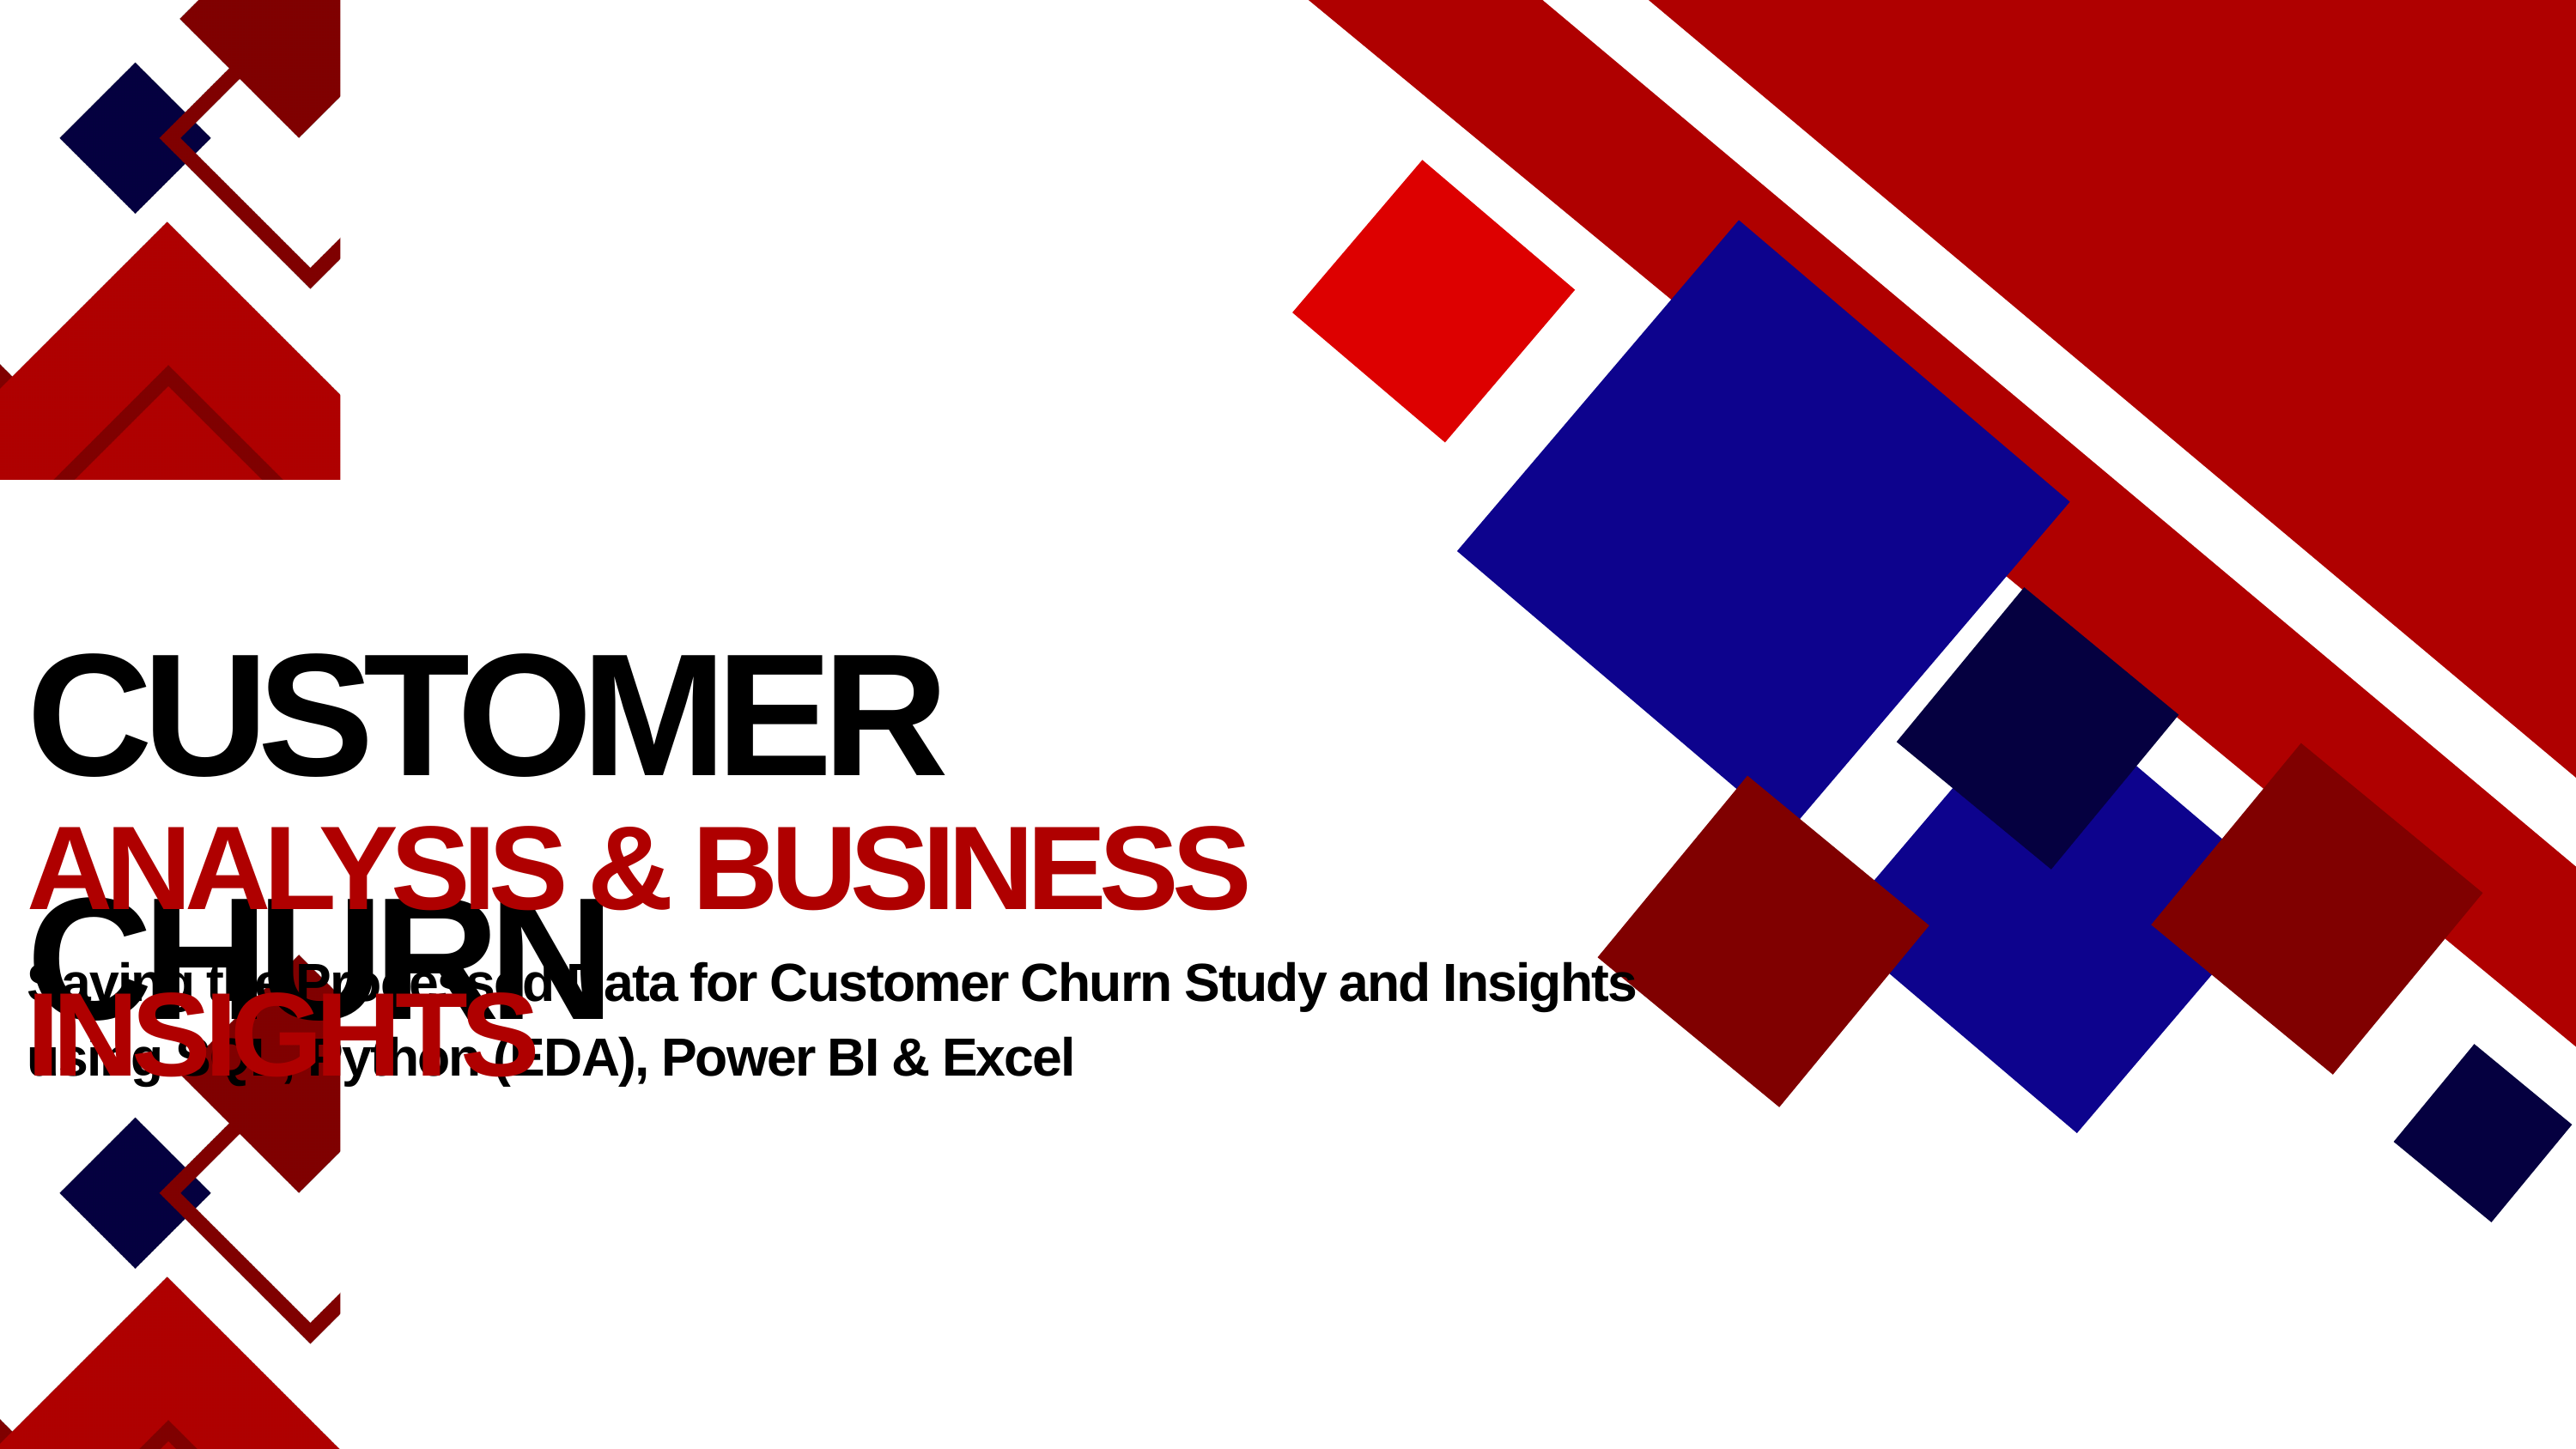

CUSTOMER CHURN

ANALYSIS & BUSINESS INSIGHTS

Saving the Processed Data for Customer Churn Study and Insights using SQL, Python (EDA), Power BI & Excel